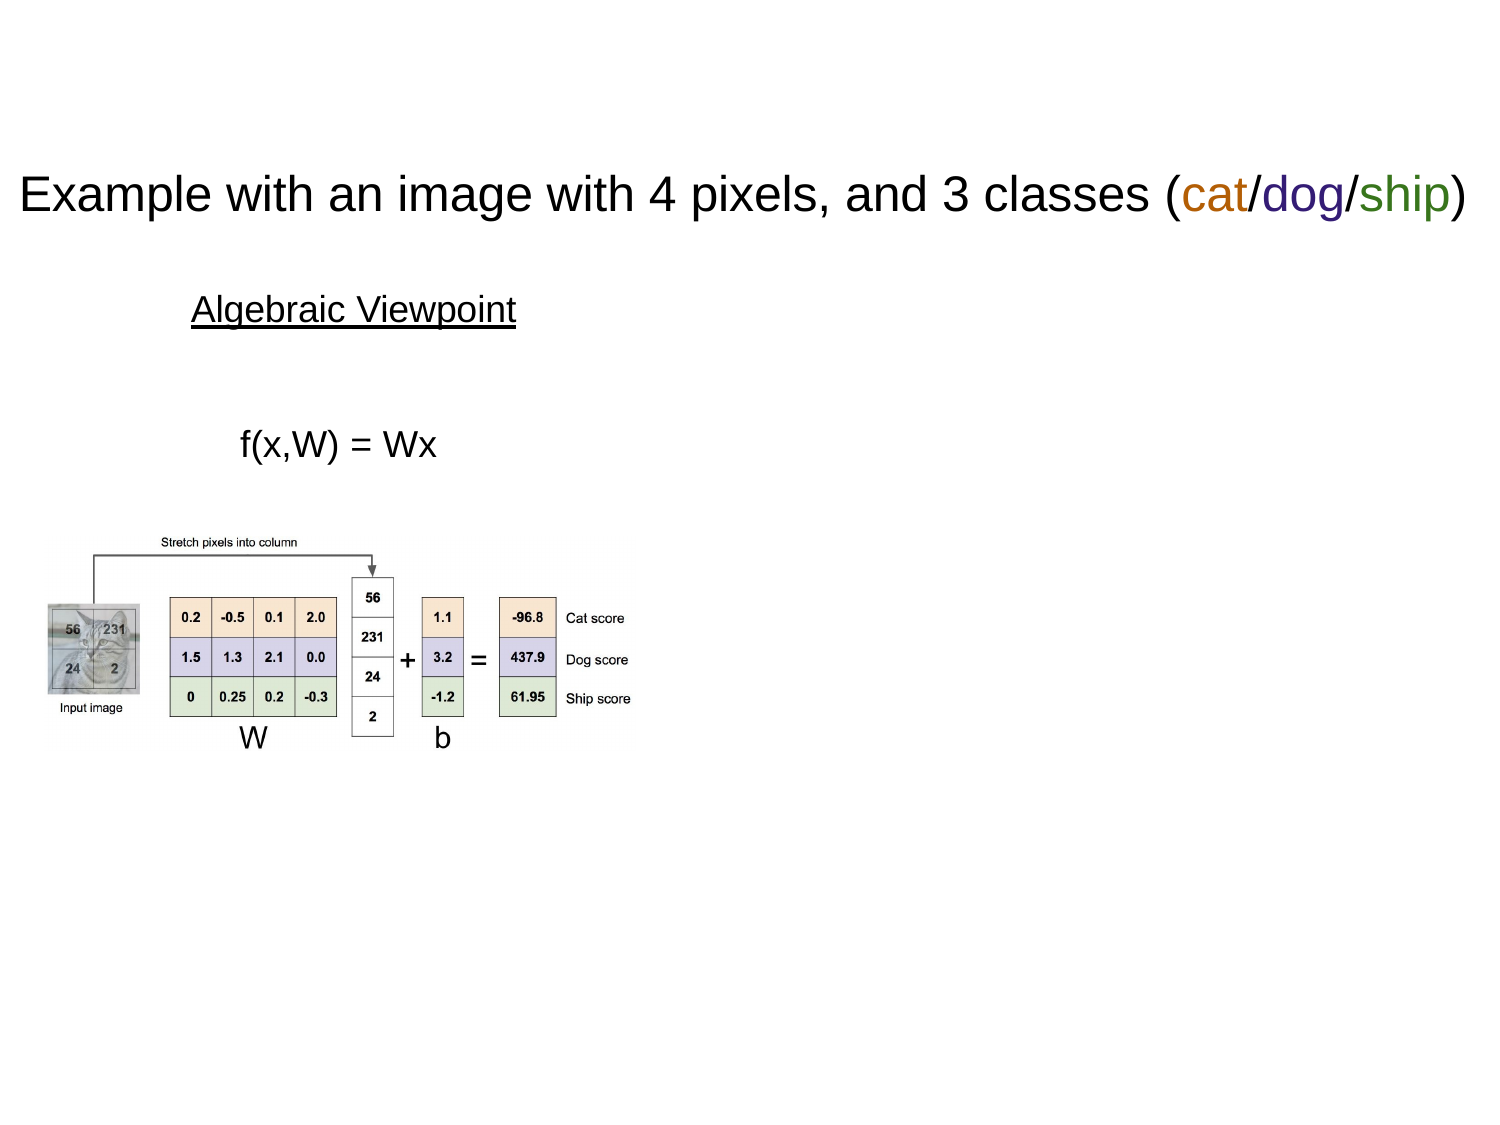

g
22

# Example with an image with 4 pixels, and 3 classes (cat/dog/ship)
Algebraic Viewpoint

f(x,W) = Wx

Lecture 2 -